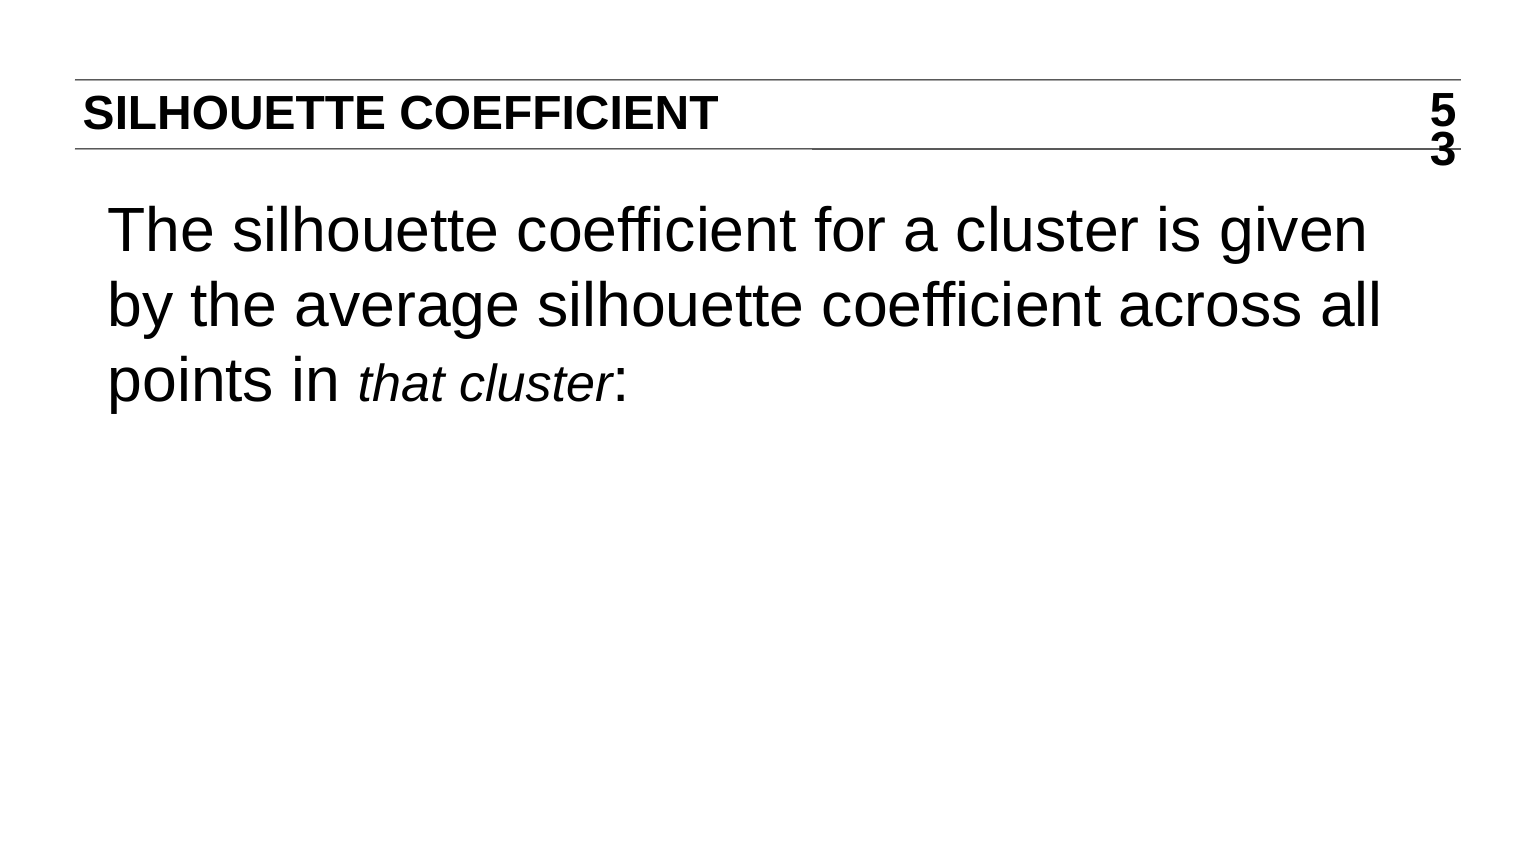

Silhouette coefficient
53
The silhouette coefficient for a cluster is given by the average silhouette coefficient across all points in that cluster: